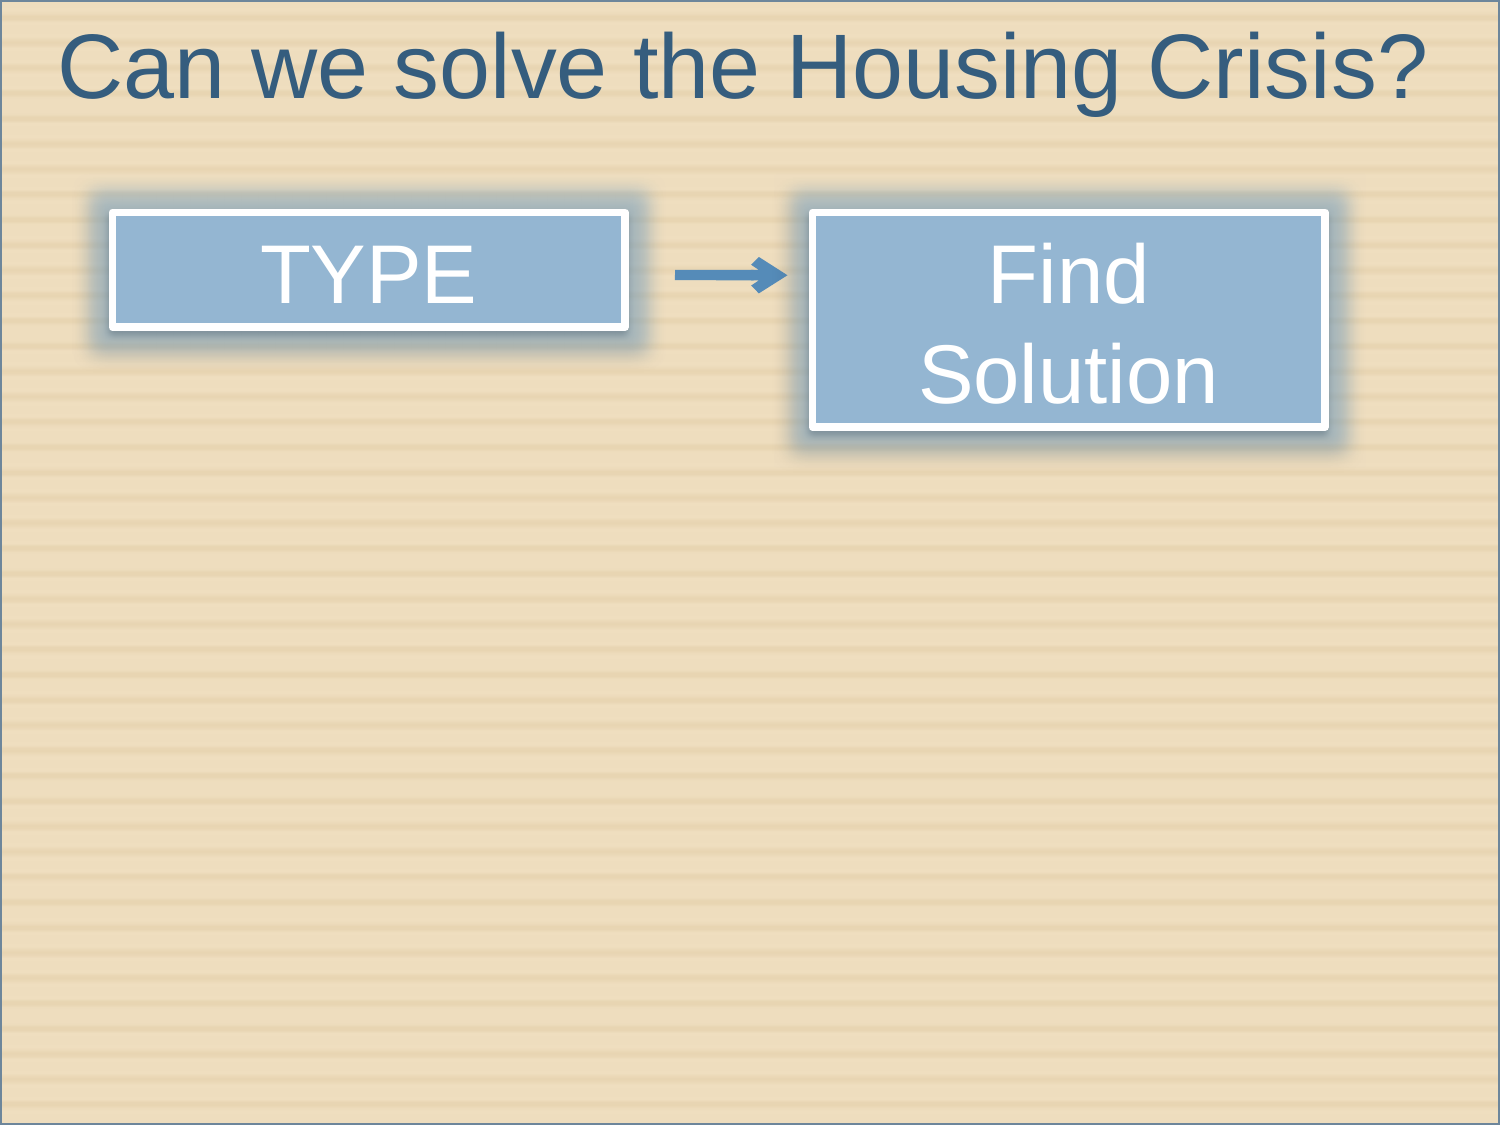

Can we solve the Housing Crisis?
TYPE
Find Solution